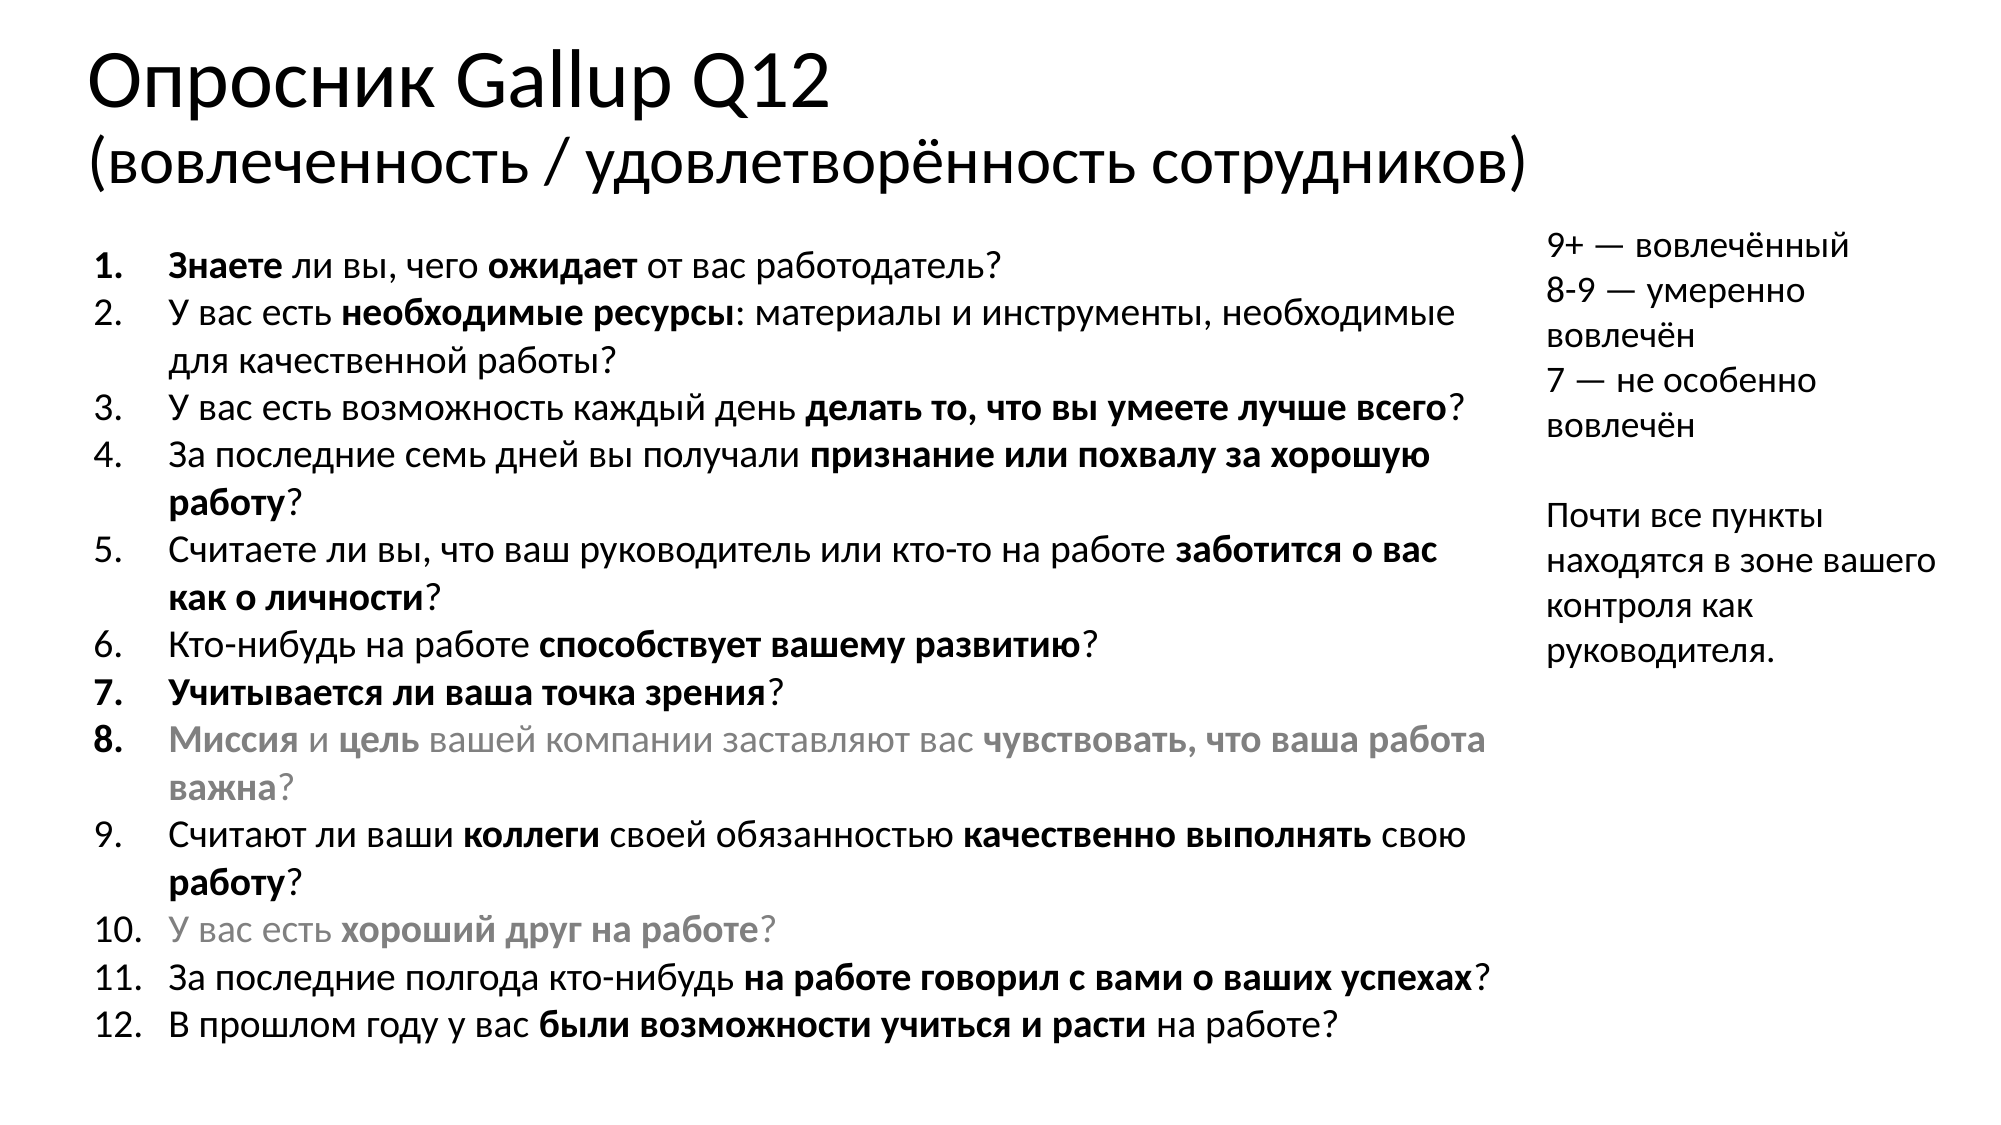

# Опросник Gallup Q12 (вовлеченность / удовлетворённость сотрудников)
9+ — вовлечённый
8-9 — умеренно вовлечён
7 — не особенно вовлечён

Почти все пункты находятся в зоне вашего контроля как руководителя.

Знаете ли вы, чего ожидает от вас работодатель?
У вас есть необходимые ресурсы: материалы и инструменты, необходимые для качественной работы?
У вас есть возможность каждый день делать то, что вы умеете лучше всего?
За последние семь дней вы получали признание или похвалу за хорошую работу?
Считаете ли вы, что ваш руководитель или кто-то на работе заботится о вас как о личности?
Кто-нибудь на работе способствует вашему развитию?
Учитывается ли ваша точка зрения?
Миссия и цель вашей компании заставляют вас чувствовать, что ваша работа важна?
Считают ли ваши коллеги своей обязанностью качественно выполнять свою работу?
У вас есть хороший друг на работе?
За последние полгода кто-нибудь на работе говорил с вами о ваших успехах?
В прошлом году у вас были возможности учиться и расти на работе?